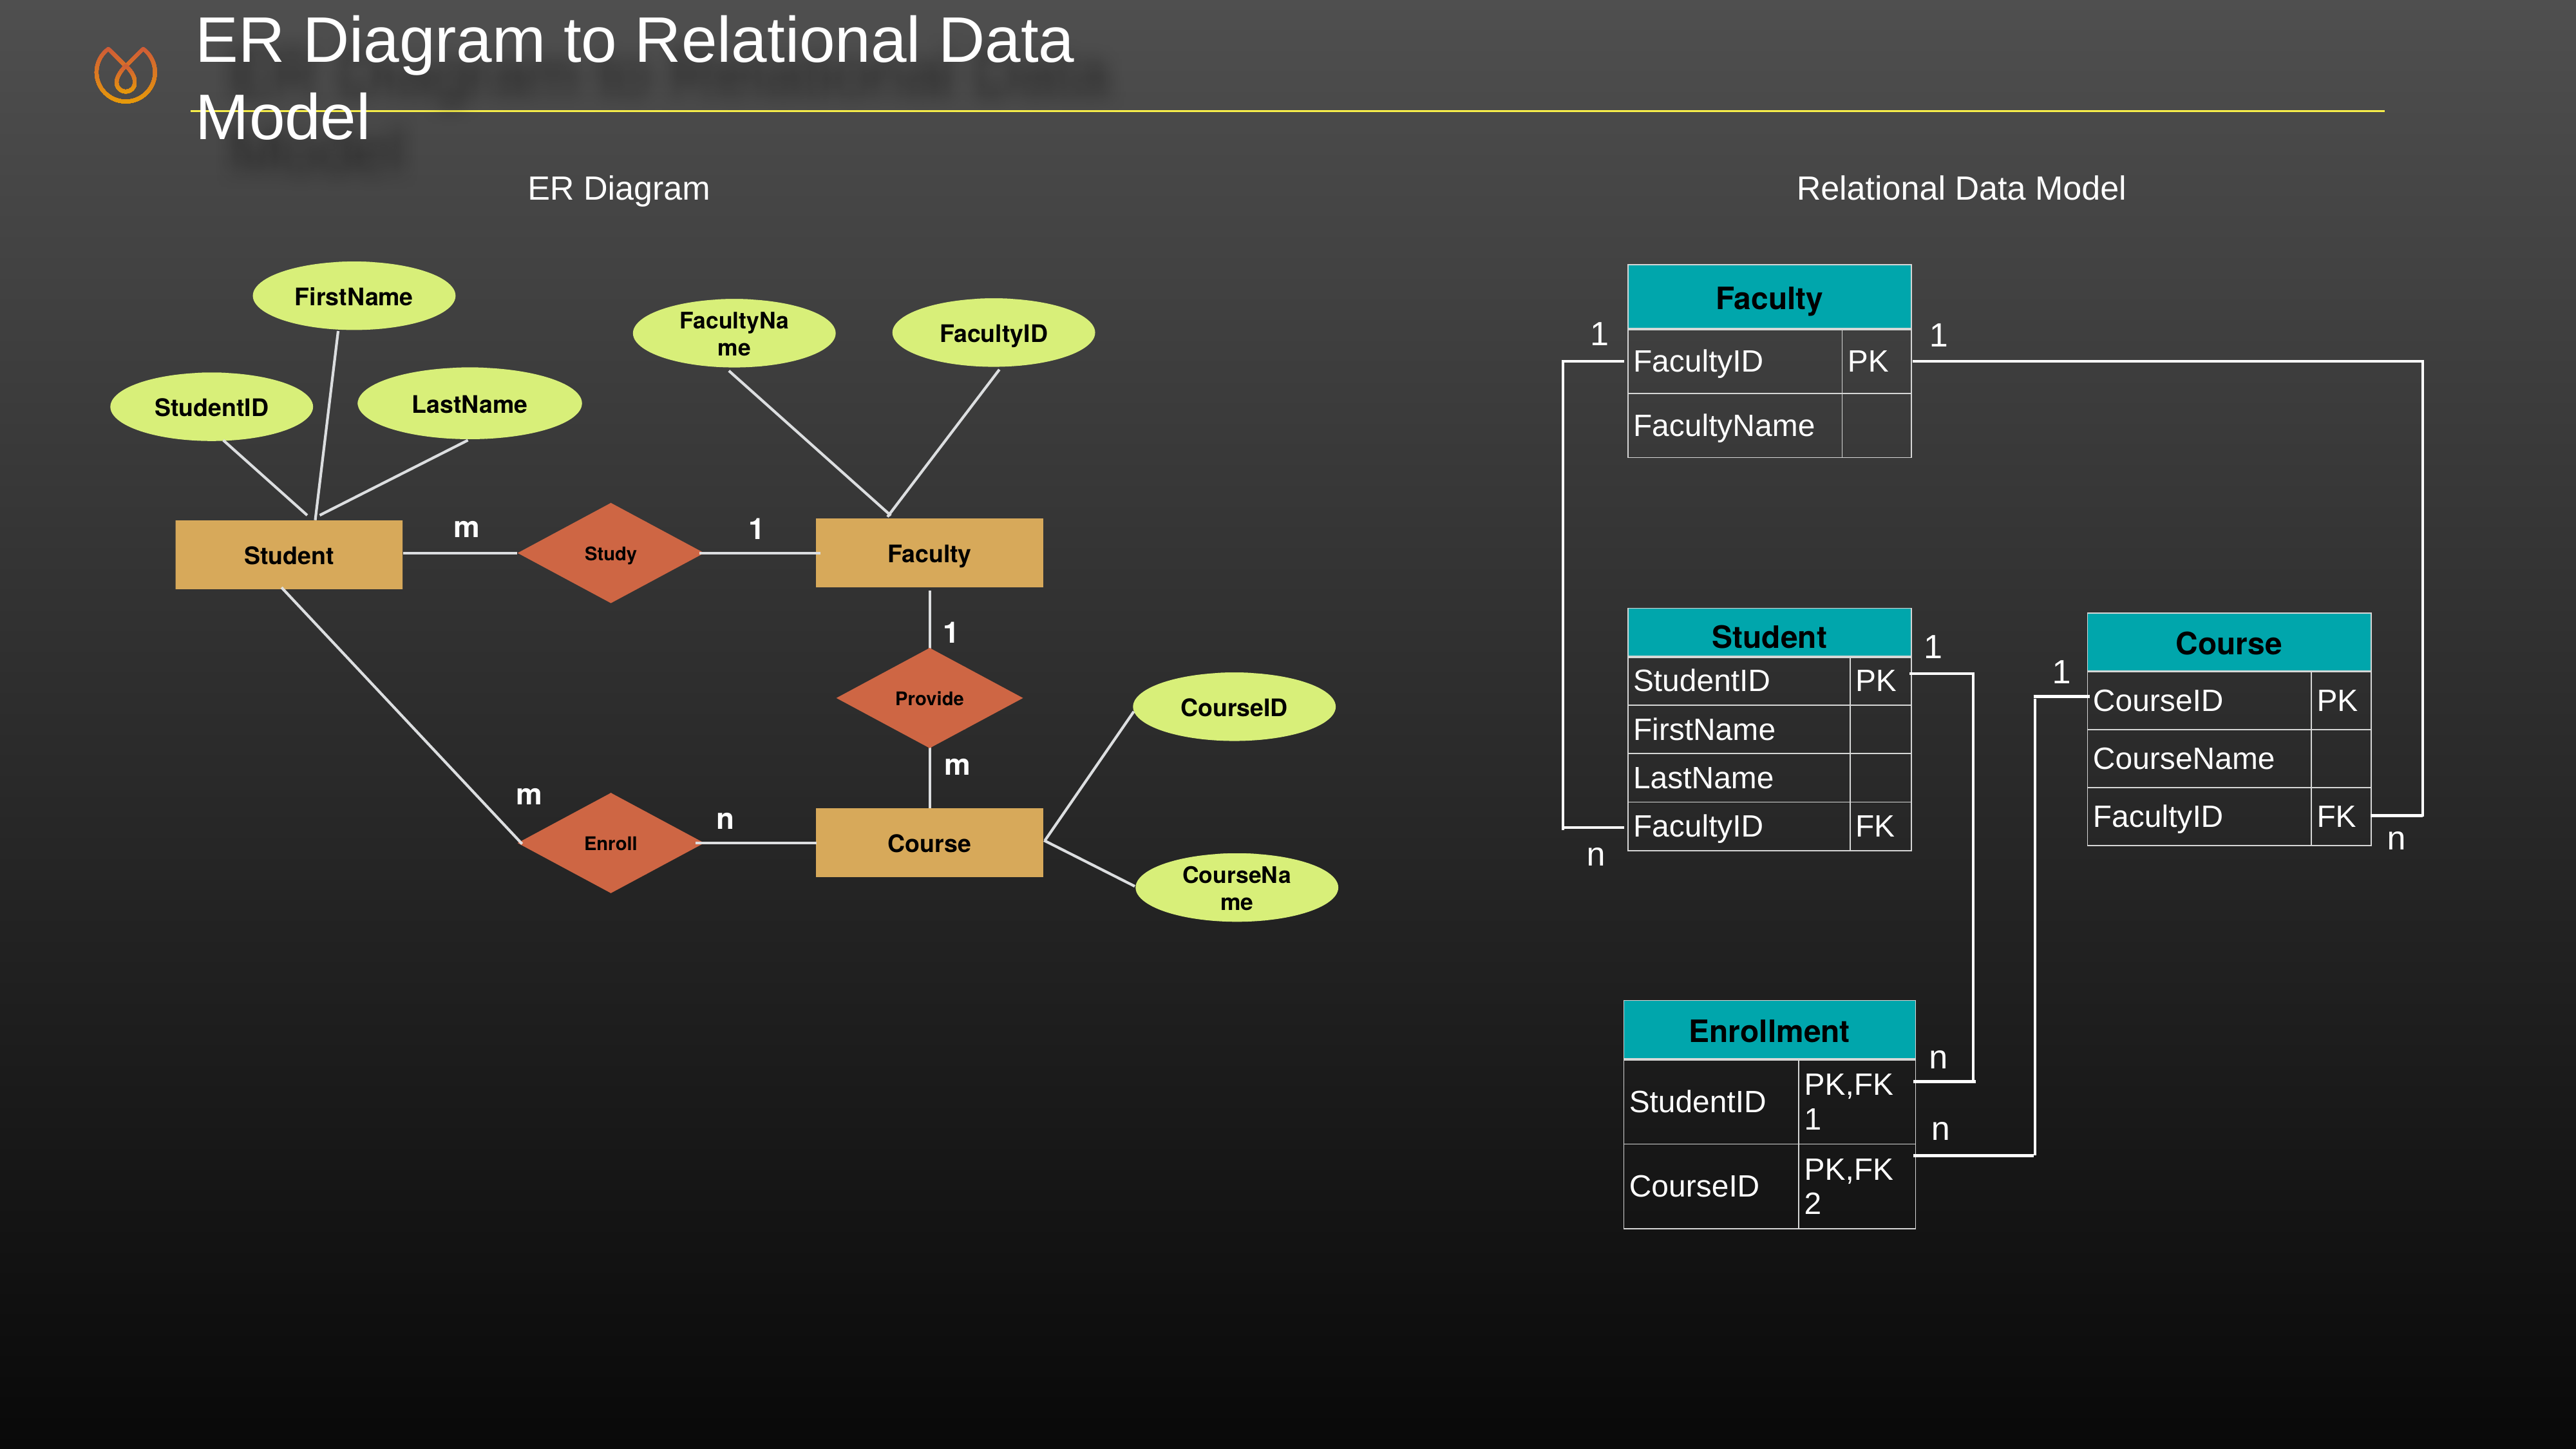

ER Diagram to Relational Data Model

ER Diagram
Relational Data Model
FirstName
FacultyID
FacultyName

LastName

StudentID

m
Study
1
Faculty
Student

1
Provide
CourseID

m

m
Enroll
n
Course

CourseName
| Faculty |  |
| --- | --- |
| FacultyID | PK |
| FacultyName |  |
1
1

| Student |  |
| --- | --- |
| StudentID | PK |
| FirstName |  |
| LastName |  |
| FacultyID | FK |
| Course |  |
| --- | --- |
| CourseID | PK |
| CourseName |  |
| FacultyID | FK |
1
1

n

n

| Enrollment |  |
| --- | --- |
| StudentID | PK,FK1 |
| CourseID | PK,FK2 |
n

n